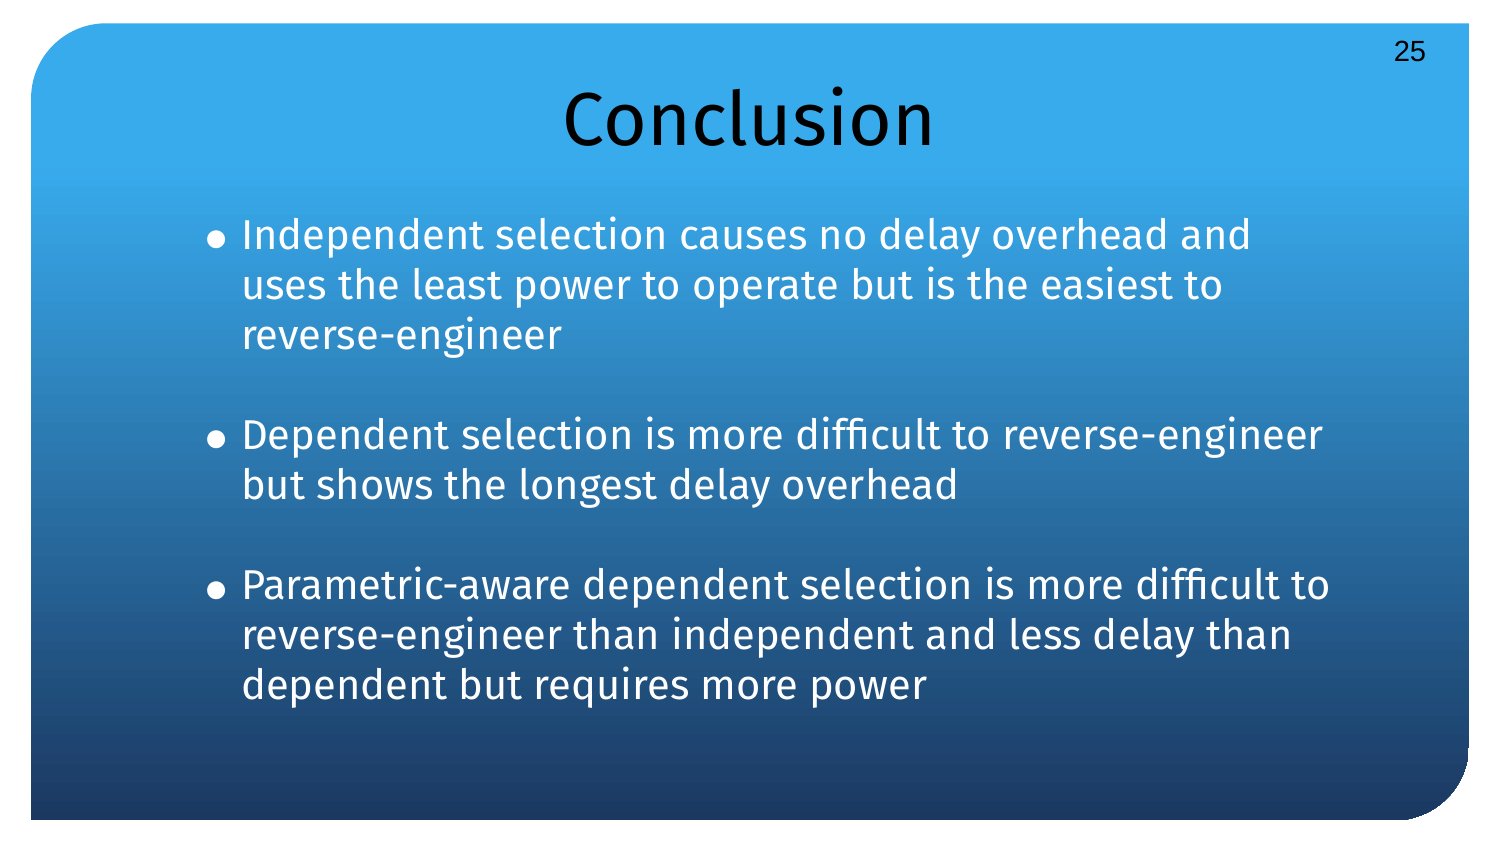

25
# Conclusion
Independent selection causes no delay overhead and uses the least power to operate but is the easiest to reverse-engineer

Dependent selection is more difficult to reverse-engineer but shows the longest delay overhead

Parametric-aware dependent selection is more difficult to reverse-engineer than independent and less delay than dependent but requires more power